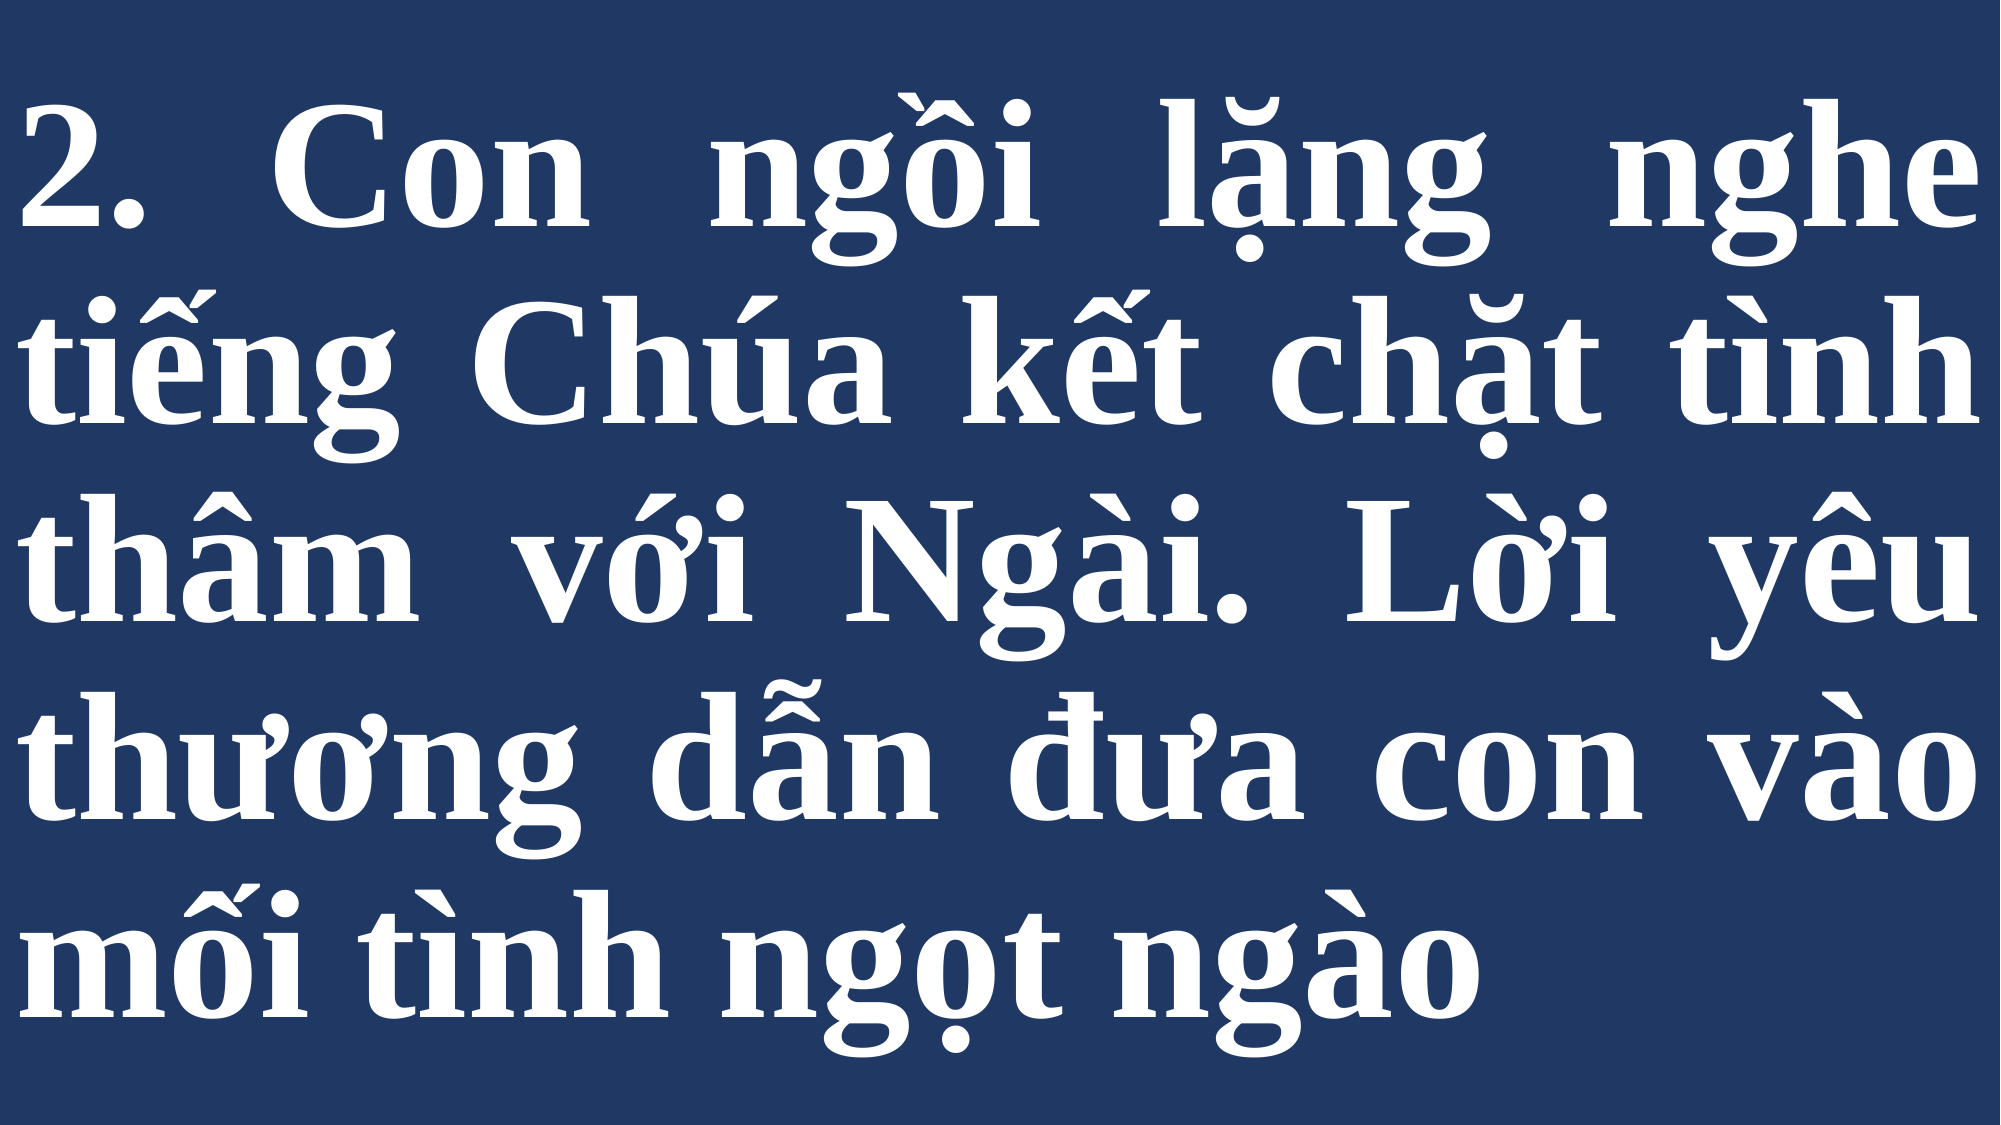

# 2. Con ngồi lặng nghe tiếng Chúa kết chặt tình thâm với Ngài. Lời yêu thương dẫn đưa con vào mối tình ngọt ngào